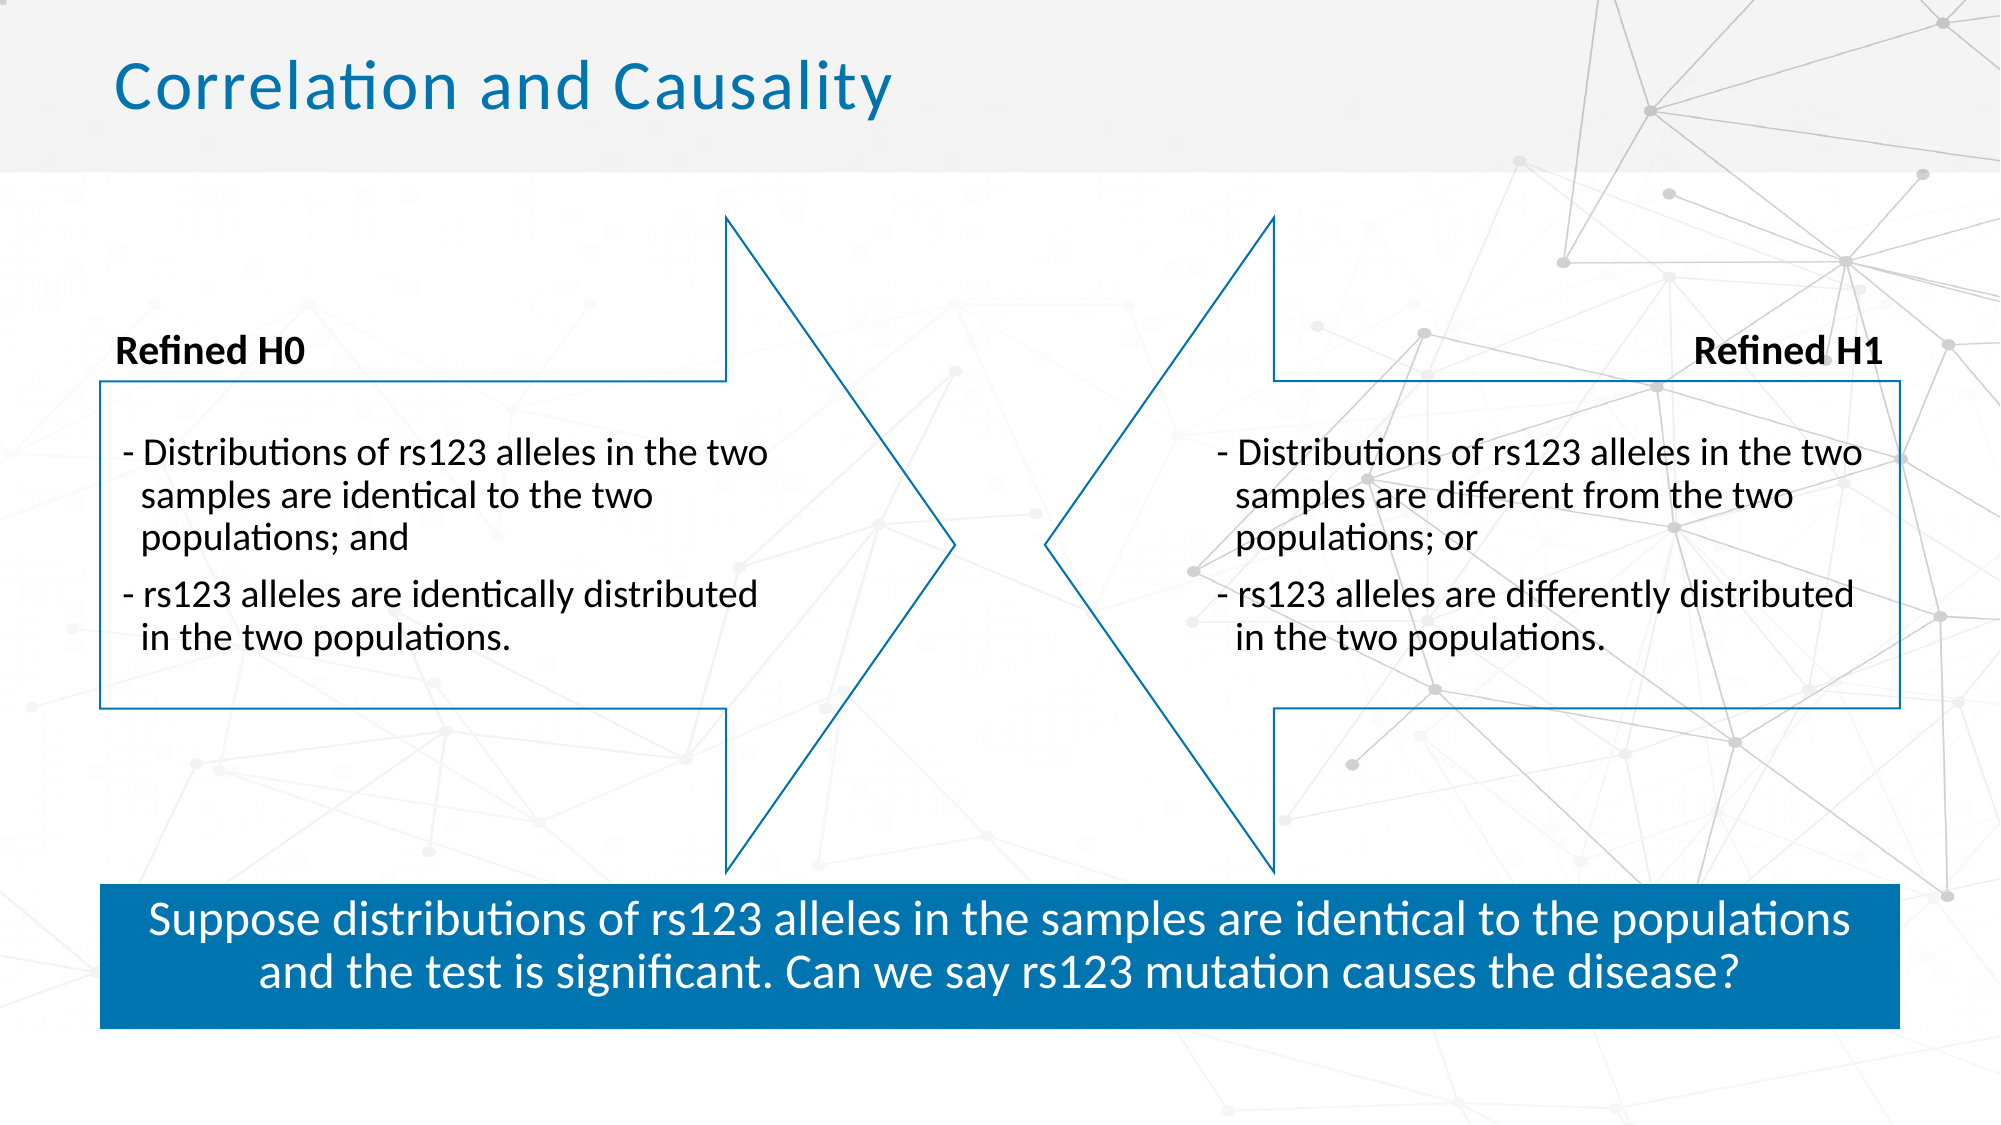

# Correlation and Causality

- Distributions of rs123 alleles in the two samples are identical to the two populations; and
- rs123 alleles are identically distributed in the two populations.

- Distributions of rs123 alleles in the two samples are different from the two populations; or
- rs123 alleles are differently distributed in the two populations.
Refined H0
Refined H1
Suppose distributions of rs123 alleles in the samples are identical to the populations and the test is significant. Can we say rs123 mutation causes the disease?